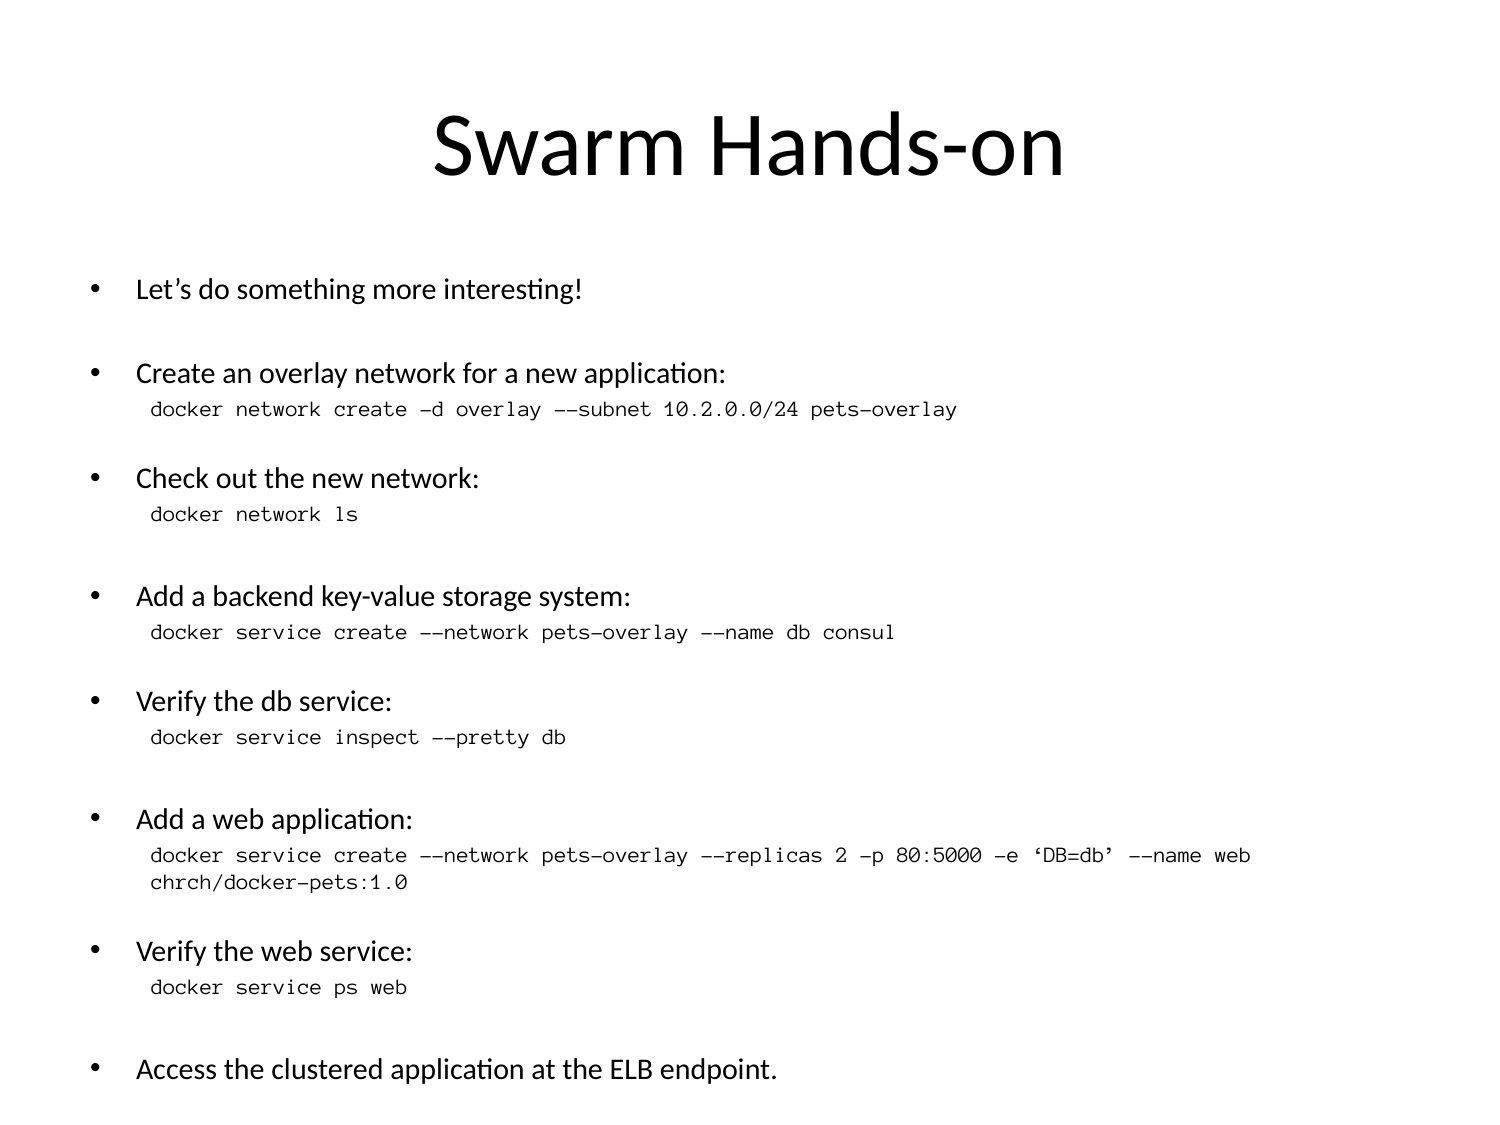

# Swarm Hands-on
Let’s do something more interesting!

Create an overlay network for a new application:
docker network create -d overlay --subnet 10.2.0.0/24 pets-overlay

Check out the new network:
docker network ls

Add a backend key-value storage system:
docker service create --network pets-overlay --name db consul

Verify the db service:
docker service inspect --pretty db

Add a web application:
docker service create --network pets-overlay --replicas 2 -p 80:5000 -e ‘DB=db’ --name web chrch/docker-pets:1.0

Verify the web service:
docker service ps web

Access the clustered application at the ELB endpoint.